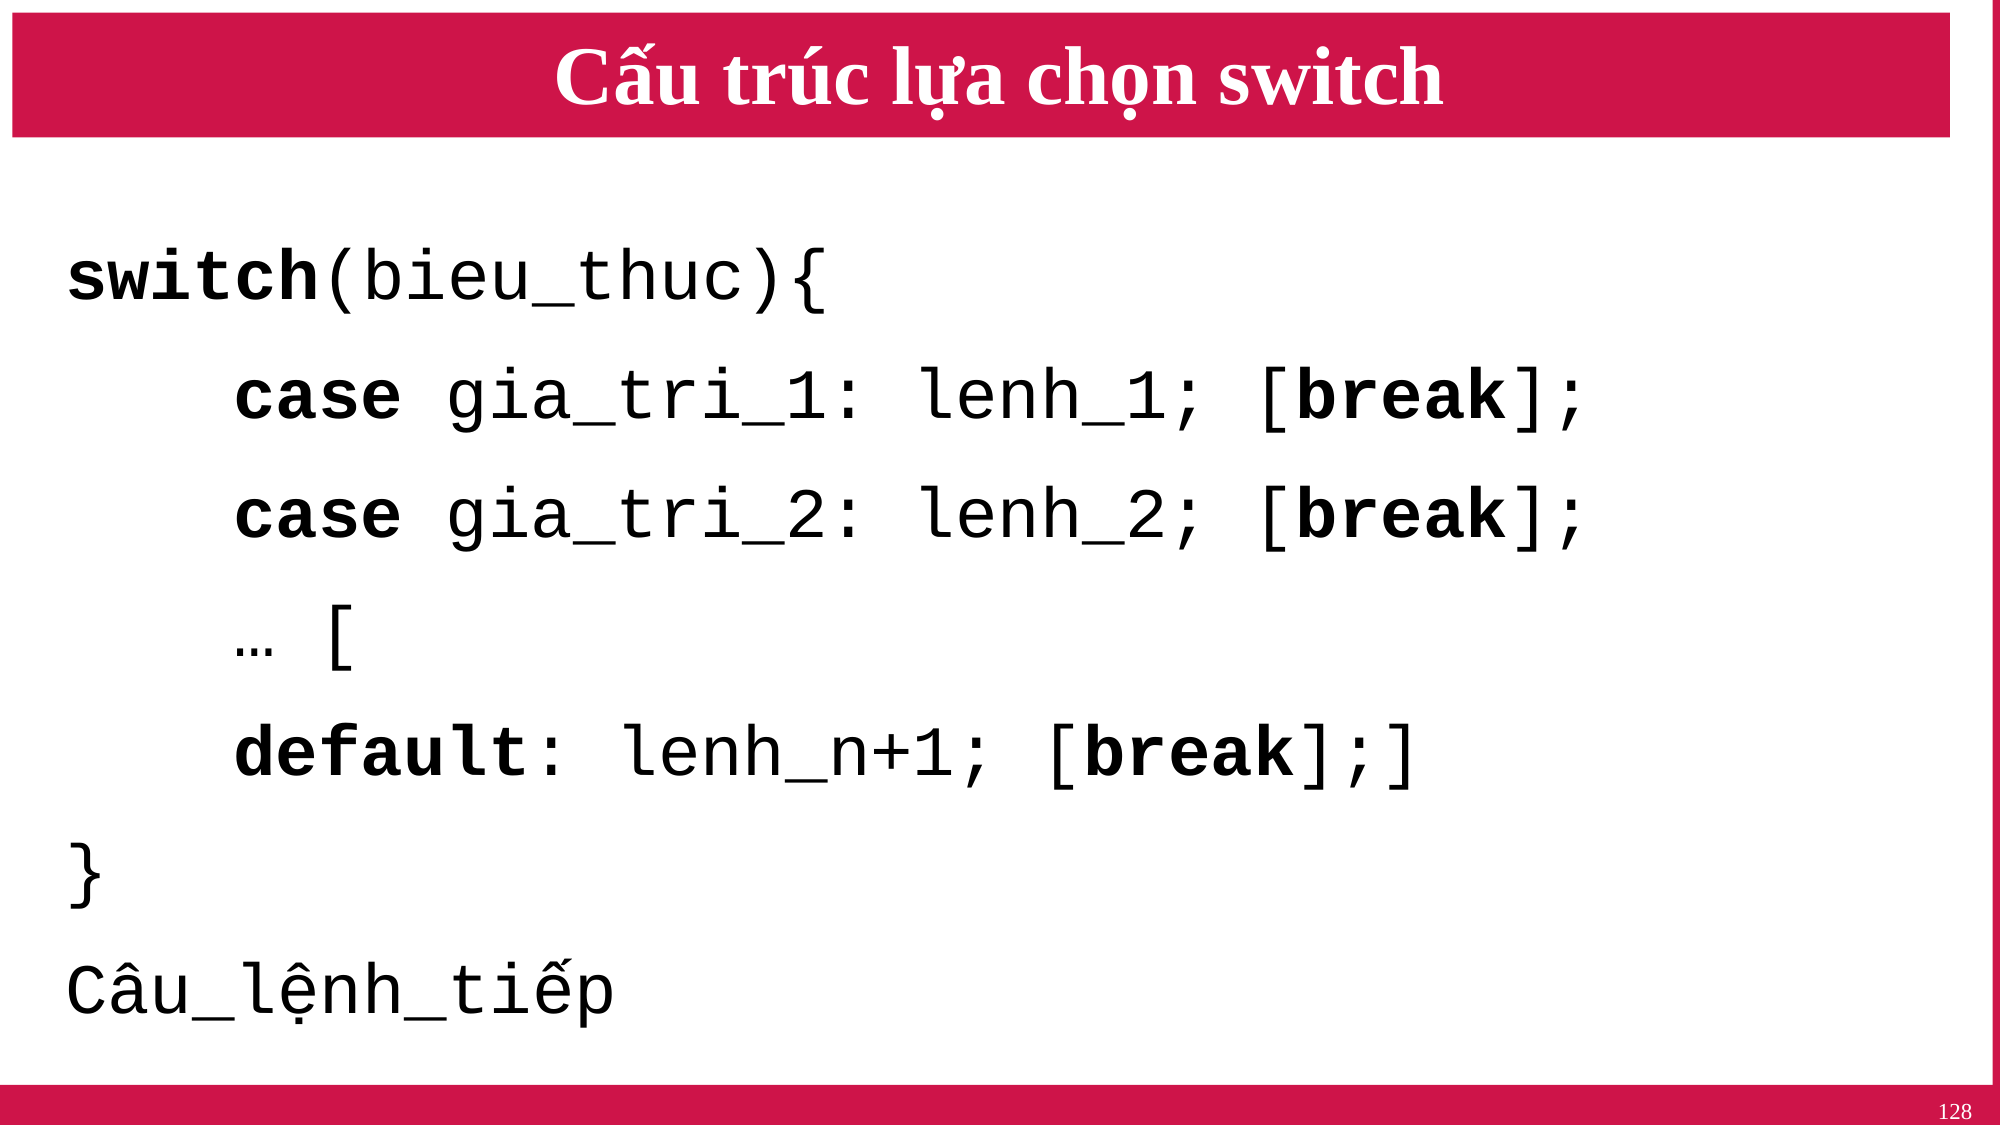

# Cấu trúc lựa chọn switch
switch(bieu_thuc){
case gia_tri_1: lenh_1; [break];
case gia_tri_2: lenh_2; [break];
… [
default: lenh_n+1; [break];]
}
Câu_lệnh_tiếp
128